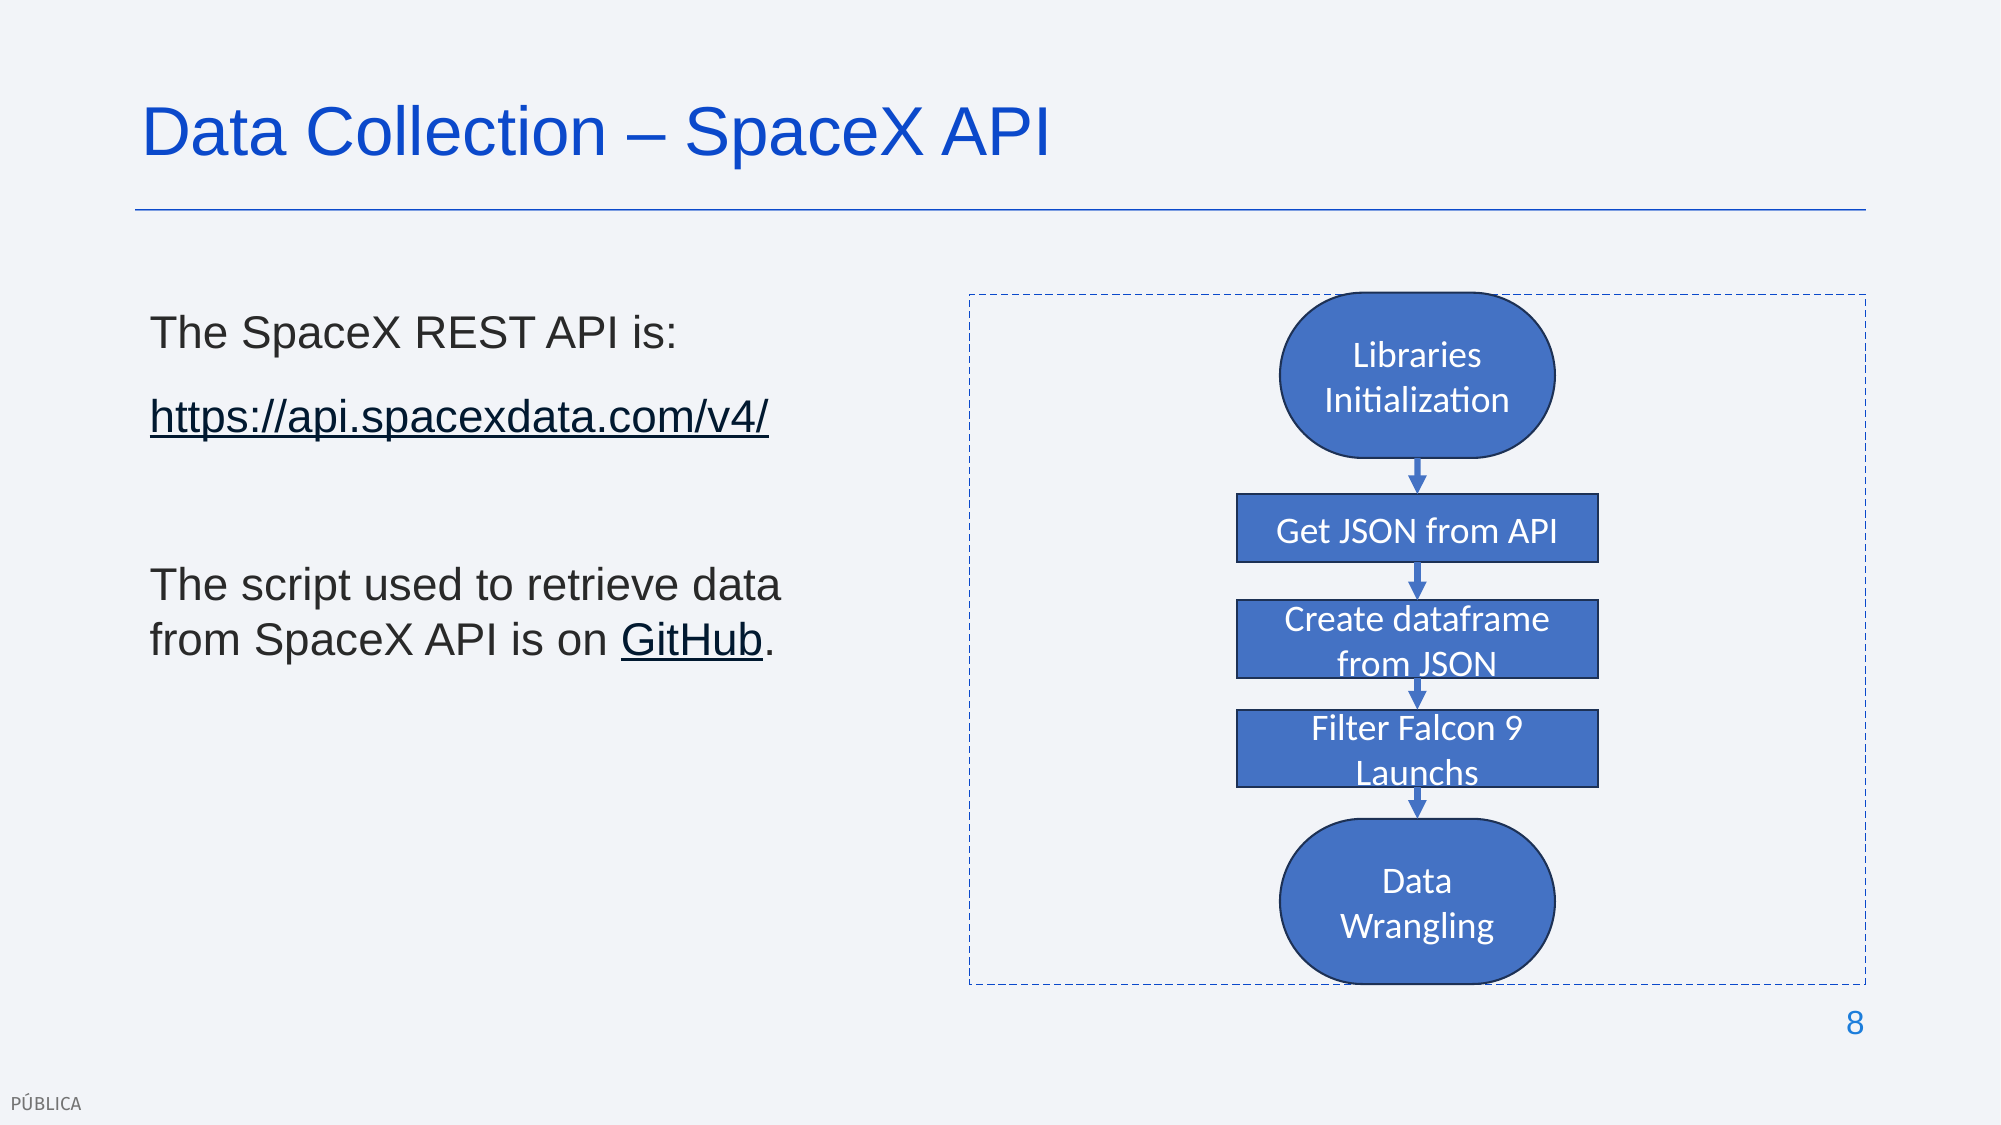

Data Collection – SpaceX API
Libraries Initialization

The SpaceX REST API is:
https://api.spacexdata.com/v4/

The script used to retrieve data from SpaceX API is on GitHub.
Get JSON from API
Create dataframe from JSON
Filter Falcon 9 Launchs
Data Wrangling
8